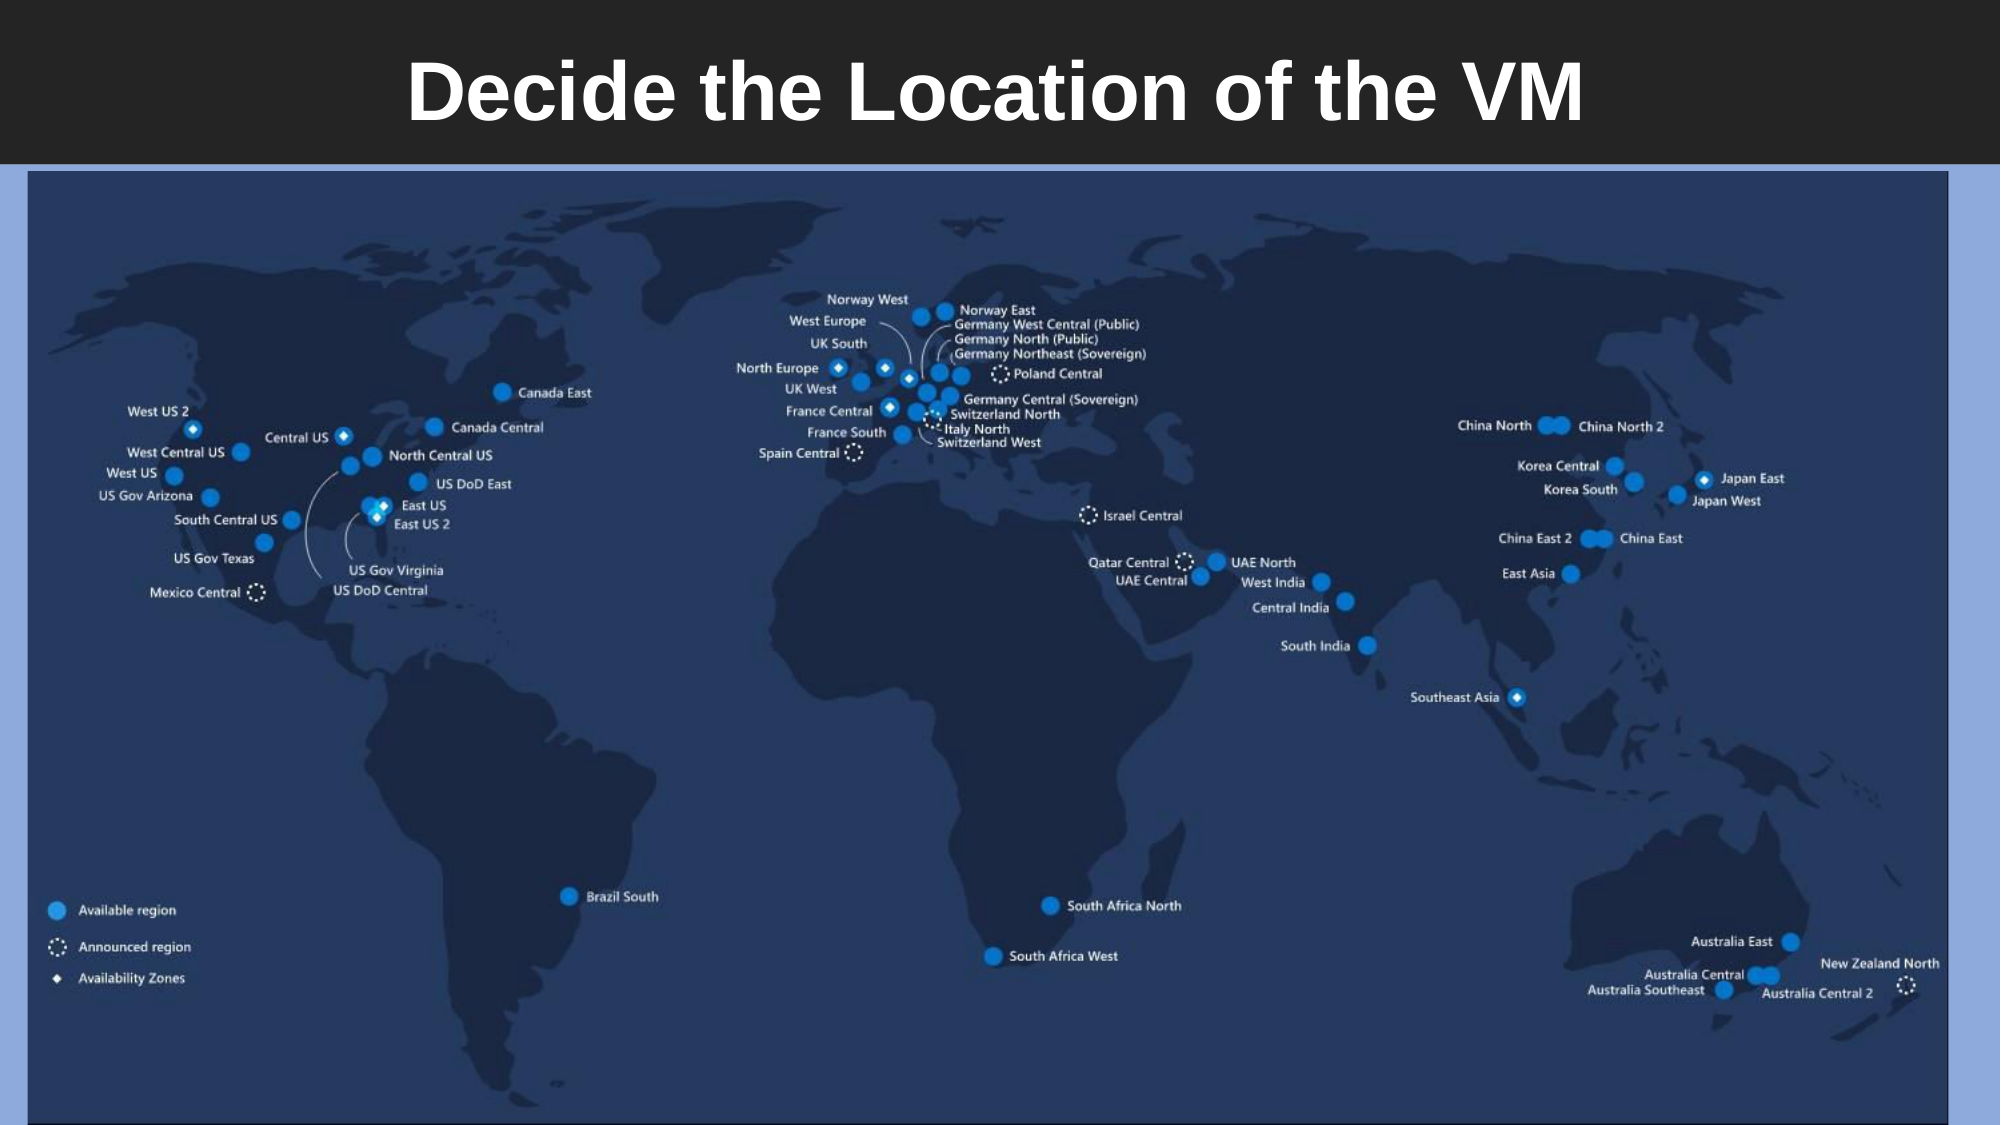

# Decide the Location of the VM